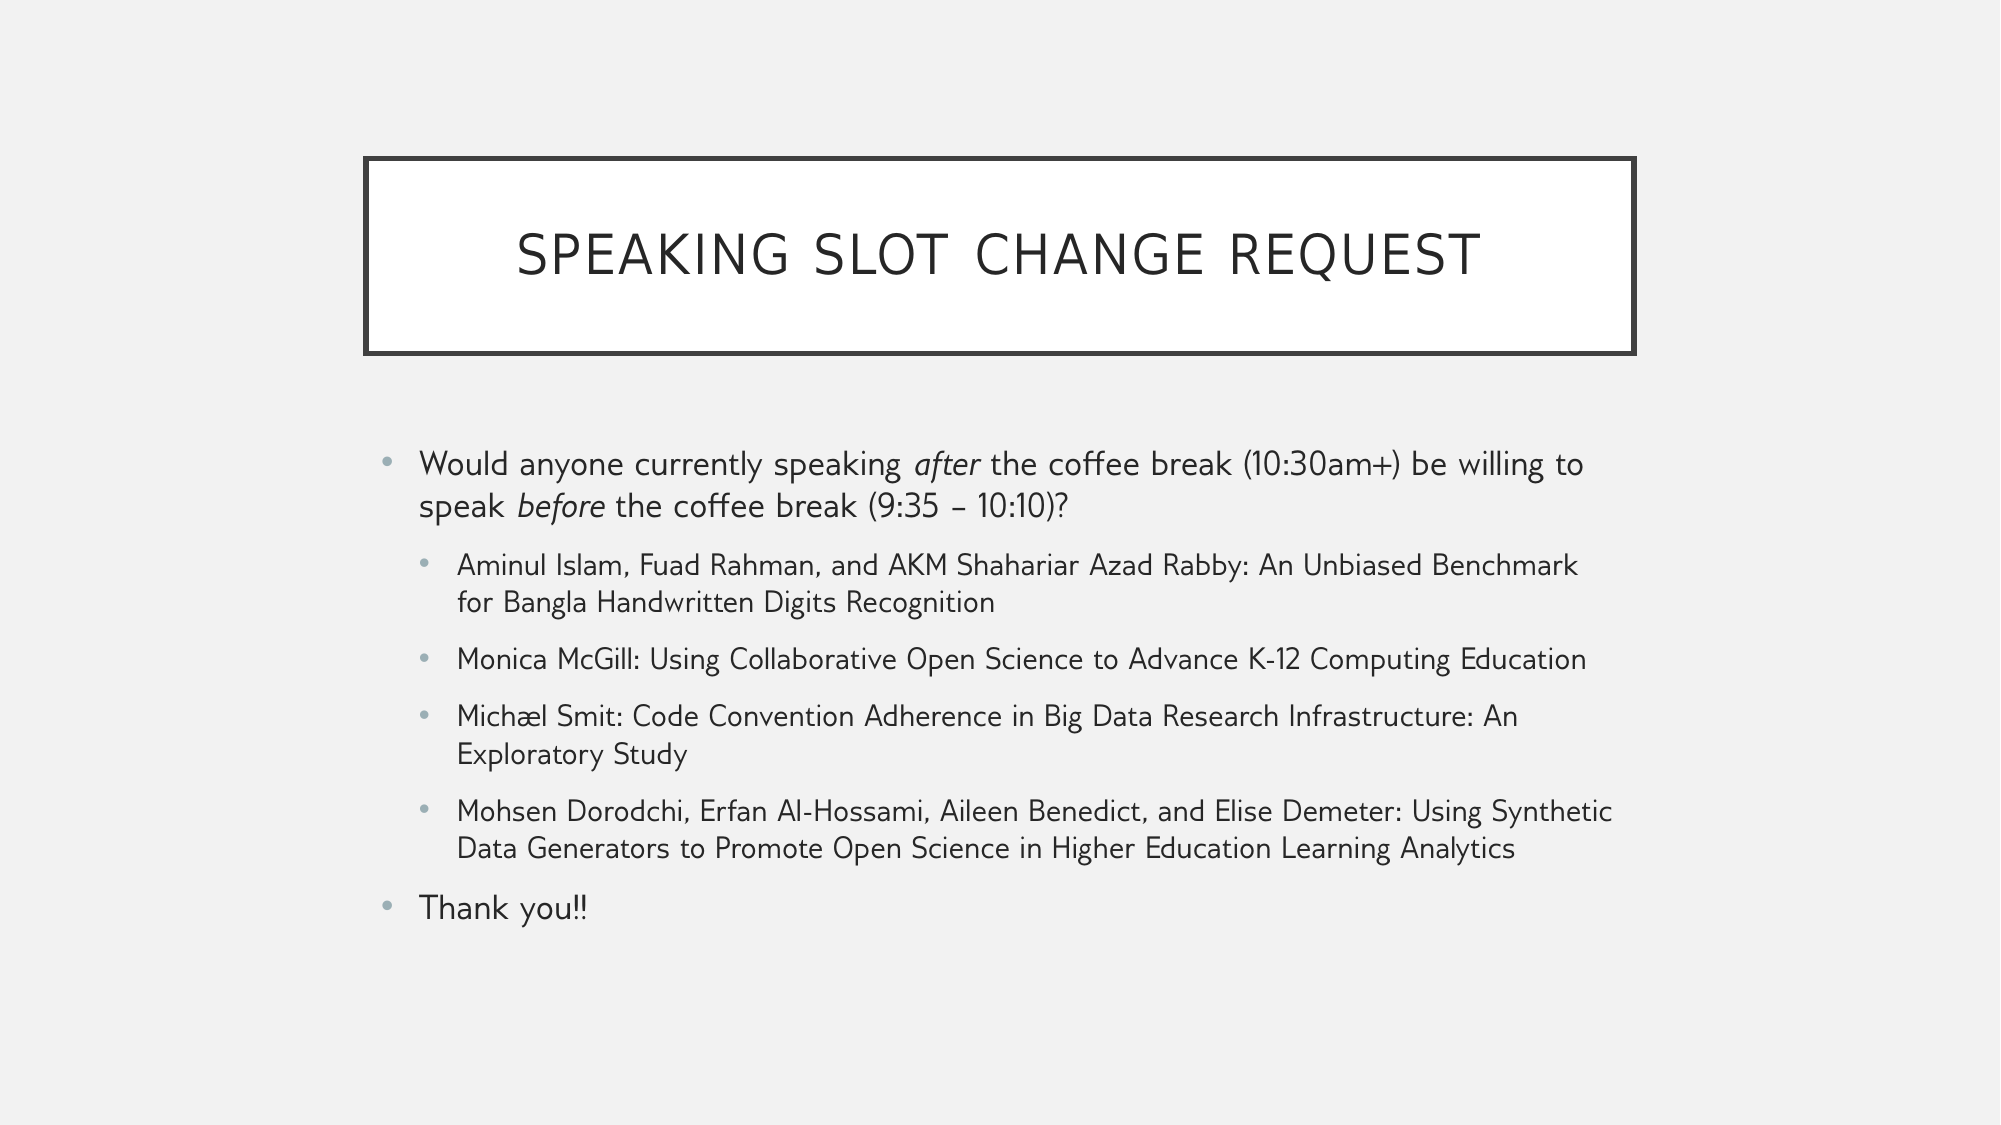

# Speaking Slot Change Request
Would anyone currently speaking after the coffee break (10:30am+) be willing to speak before the coffee break (9:35 – 10:10)?
Aminul Islam, Fuad Rahman, and AKM Shahariar Azad Rabby: An Unbiased Benchmark for Bangla Handwritten Digits Recognition
Monica McGill: Using Collaborative Open Science to Advance K-12 Computing Education
Michael Smit: Code Convention Adherence in Big Data Research Infrastructure: An Exploratory Study
Mohsen Dorodchi, Erfan Al-Hossami, Aileen Benedict, and Elise Demeter: Using Synthetic Data Generators to Promote Open Science in Higher Education Learning Analytics
Thank you!!